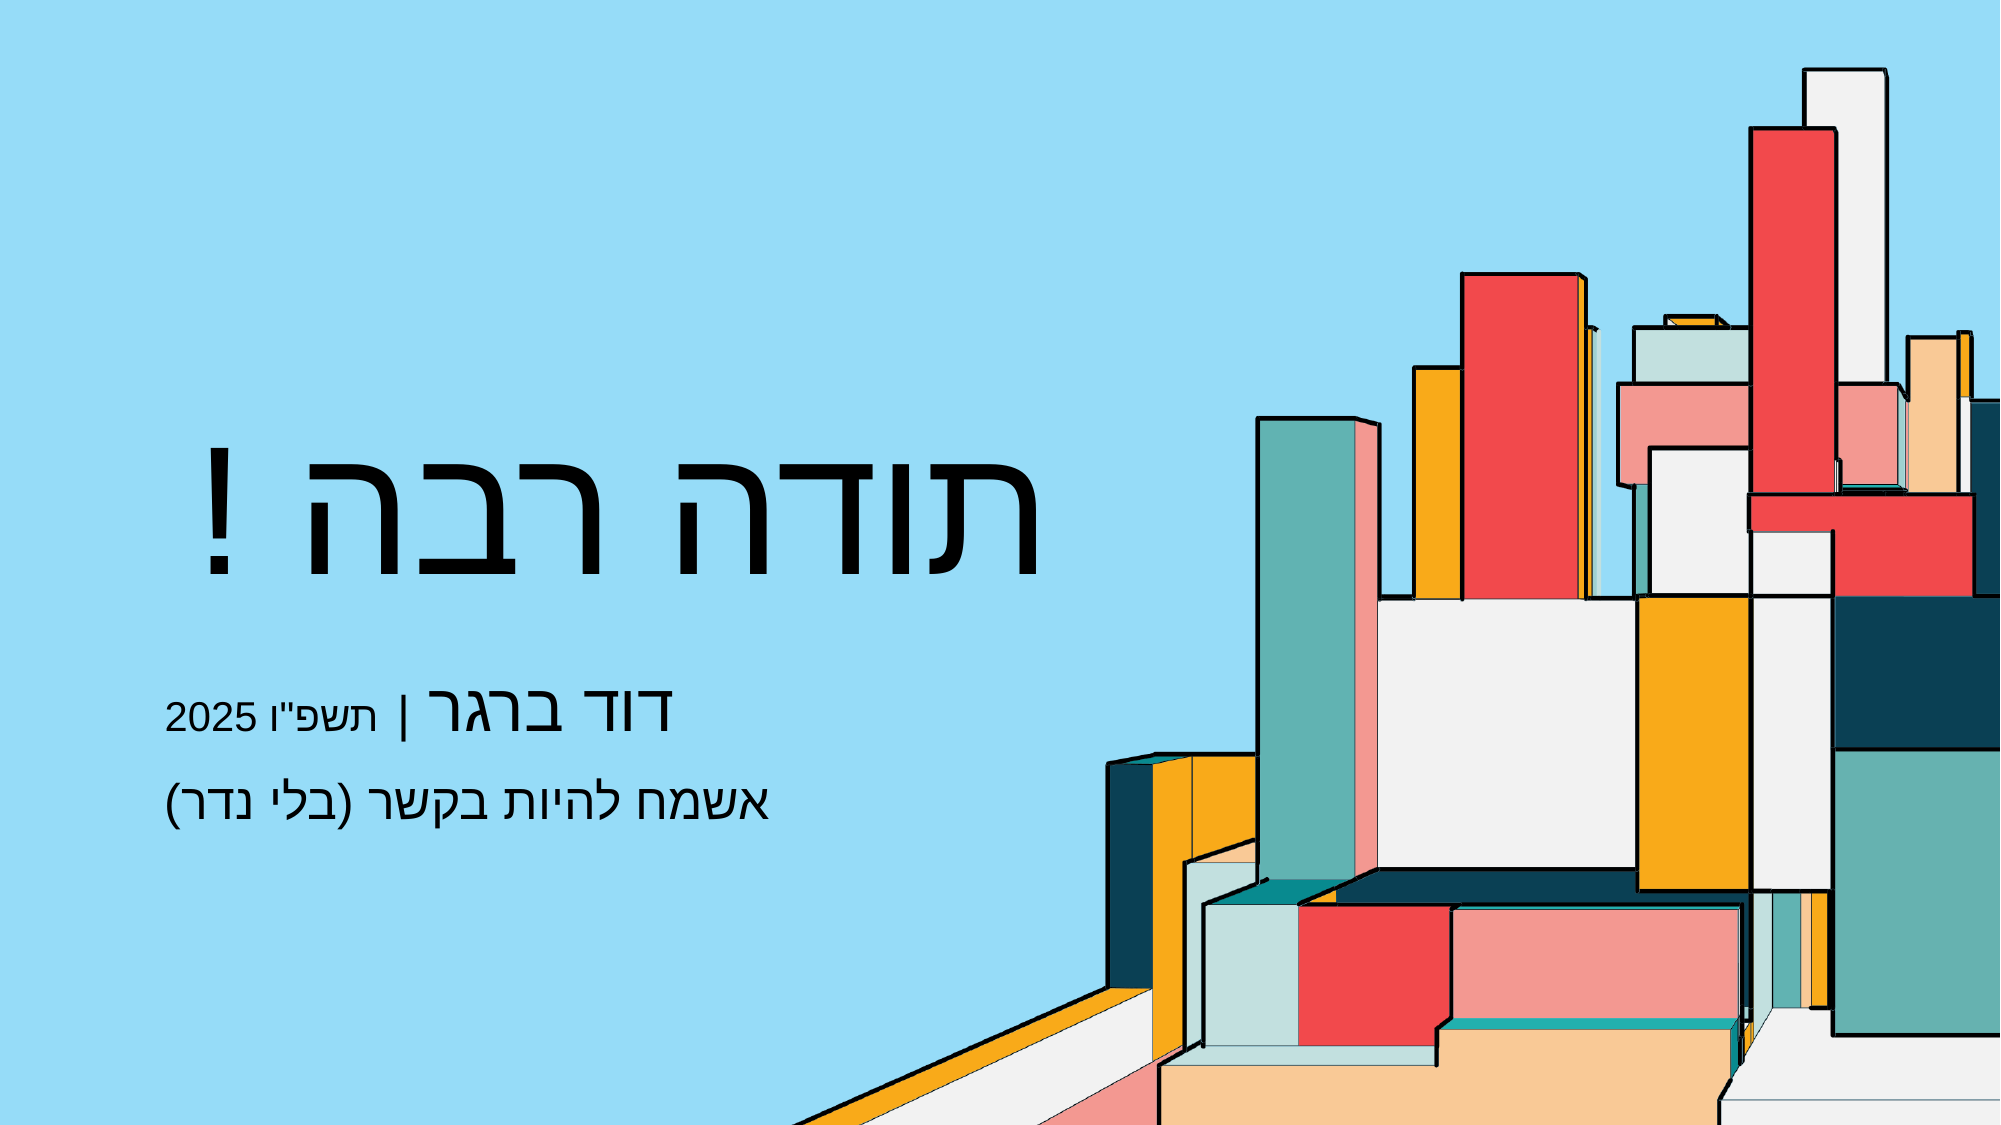

# תודה רבה !
דוד ברגר | תשפ"ו 2025
אשמח להיות בקשר (בלי נדר)